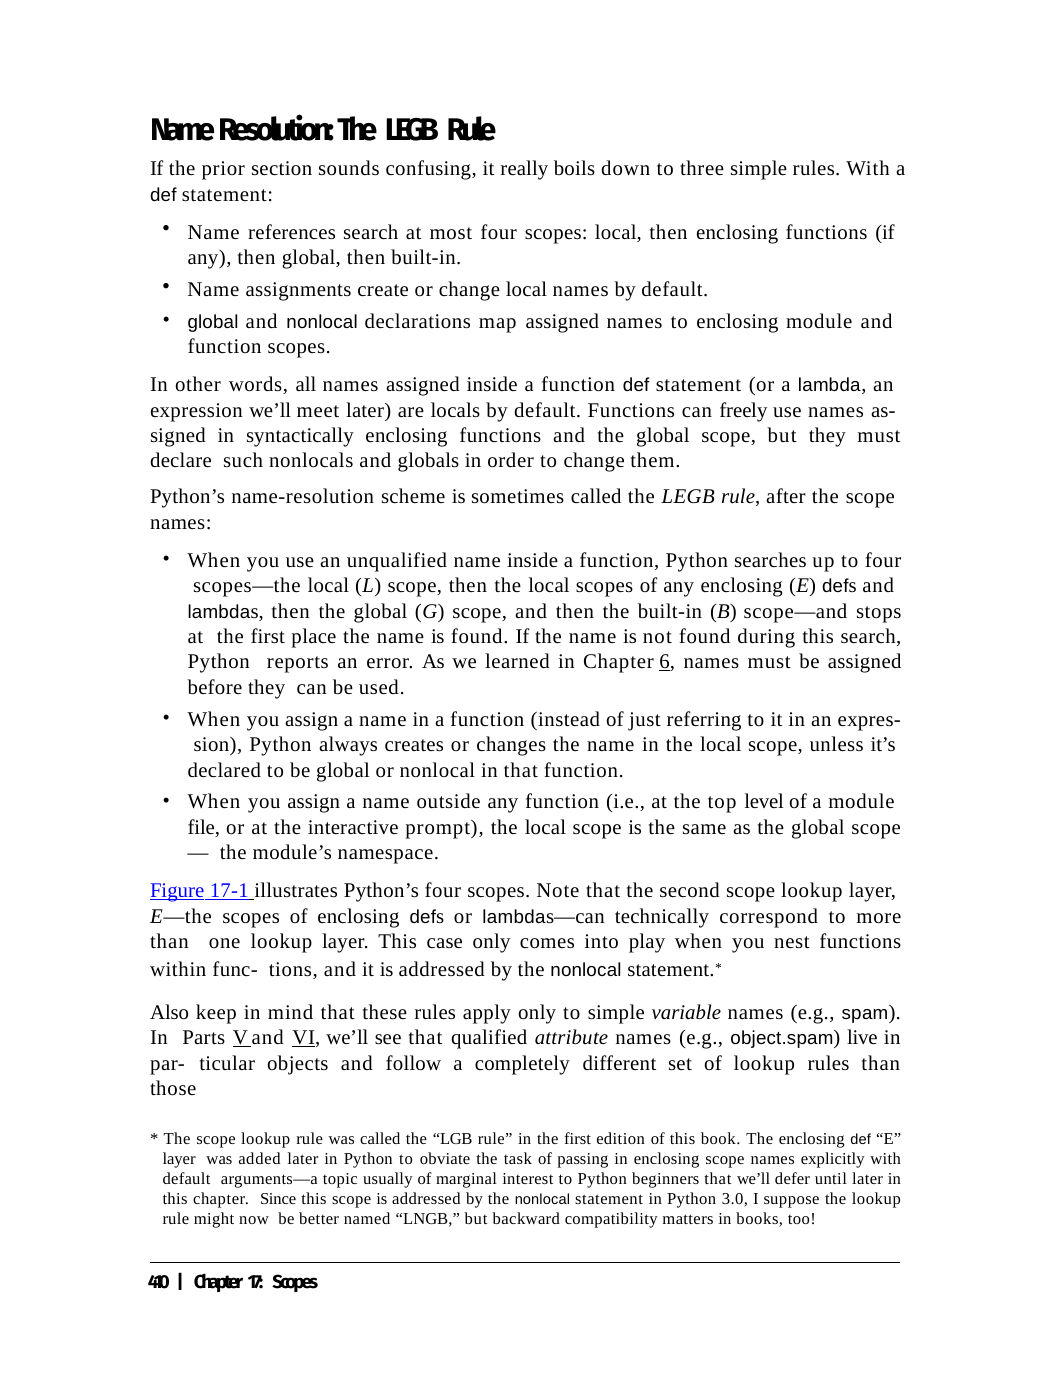

Name Resolution: The LEGB Rule
If the prior section sounds confusing, it really boils down to three simple rules. With a
def statement:
Name references search at most four scopes: local, then enclosing functions (if  any), then global, then built-in.
Name assignments create or change local names by default.
global and nonlocal declarations map assigned names to enclosing module and  function scopes.
In other words, all names assigned inside a function def statement (or a lambda, an  expression we’ll meet later) are locals by default. Functions can freely use names as-  signed in syntactically enclosing functions and the global scope, but they must declare  such nonlocals and globals in order to change them.
Python’s name-resolution scheme is sometimes called the LEGB rule, after the scope  names:
When you use an unqualified name inside a function, Python searches up to four  scopes—the local (L) scope, then the local scopes of any enclosing (E) defs and  lambdas, then the global (G) scope, and then the built-in (B) scope—and stops at  the first place the name is found. If the name is not found during this search, Python  reports an error. As we learned in Chapter 6, names must be assigned before they  can be used.
When you assign a name in a function (instead of just referring to it in an expres-  sion), Python always creates or changes the name in the local scope, unless it’s  declared to be global or nonlocal in that function.
When you assign a name outside any function (i.e., at the top level of a module  file, or at the interactive prompt), the local scope is the same as the global scope—  the module’s namespace.
Figure 17-1 illustrates Python’s four scopes. Note that the second scope lookup layer,  E—the scopes of enclosing defs or lambdas—can technically correspond to more than  one lookup layer. This case only comes into play when you nest functions within func-  tions, and it is addressed by the nonlocal statement.*
Also keep in mind that these rules apply only to simple variable names (e.g., spam). In  Parts V and VI, we’ll see that qualified attribute names (e.g., object.spam) live in par-  ticular objects and follow a completely different set of lookup rules than those
* The scope lookup rule was called the “LGB rule” in the first edition of this book. The enclosing def “E” layer  was added later in Python to obviate the task of passing in enclosing scope names explicitly with default  arguments—a topic usually of marginal interest to Python beginners that we’ll defer until later in this chapter.  Since this scope is addressed by the nonlocal statement in Python 3.0, I suppose the lookup rule might now  be better named “LNGB,” but backward compatibility matters in books, too!

410  |  Chapter 17:  Scopes